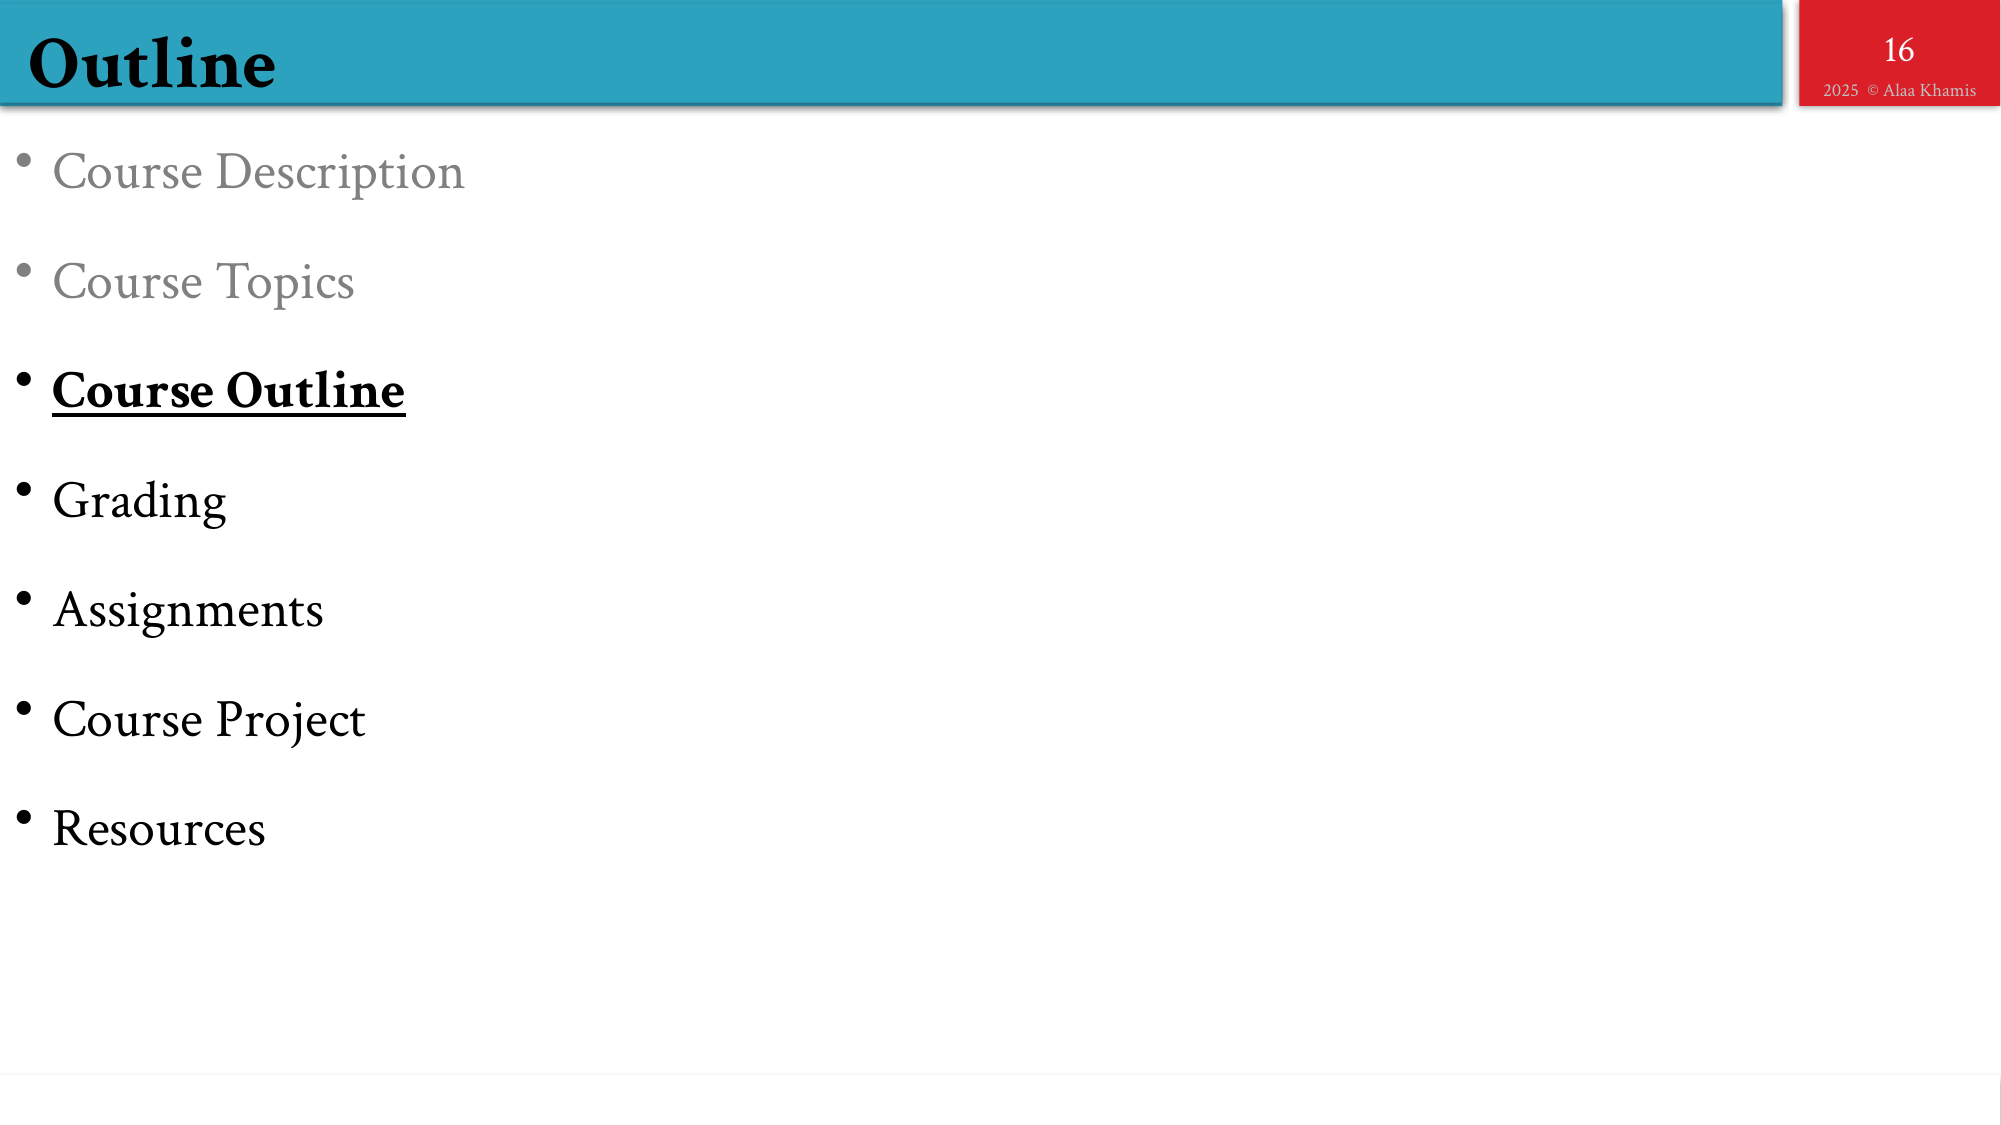

Outline
Course Description
Course Topics
Course Outline
Grading
Assignments
Course Project
Resources